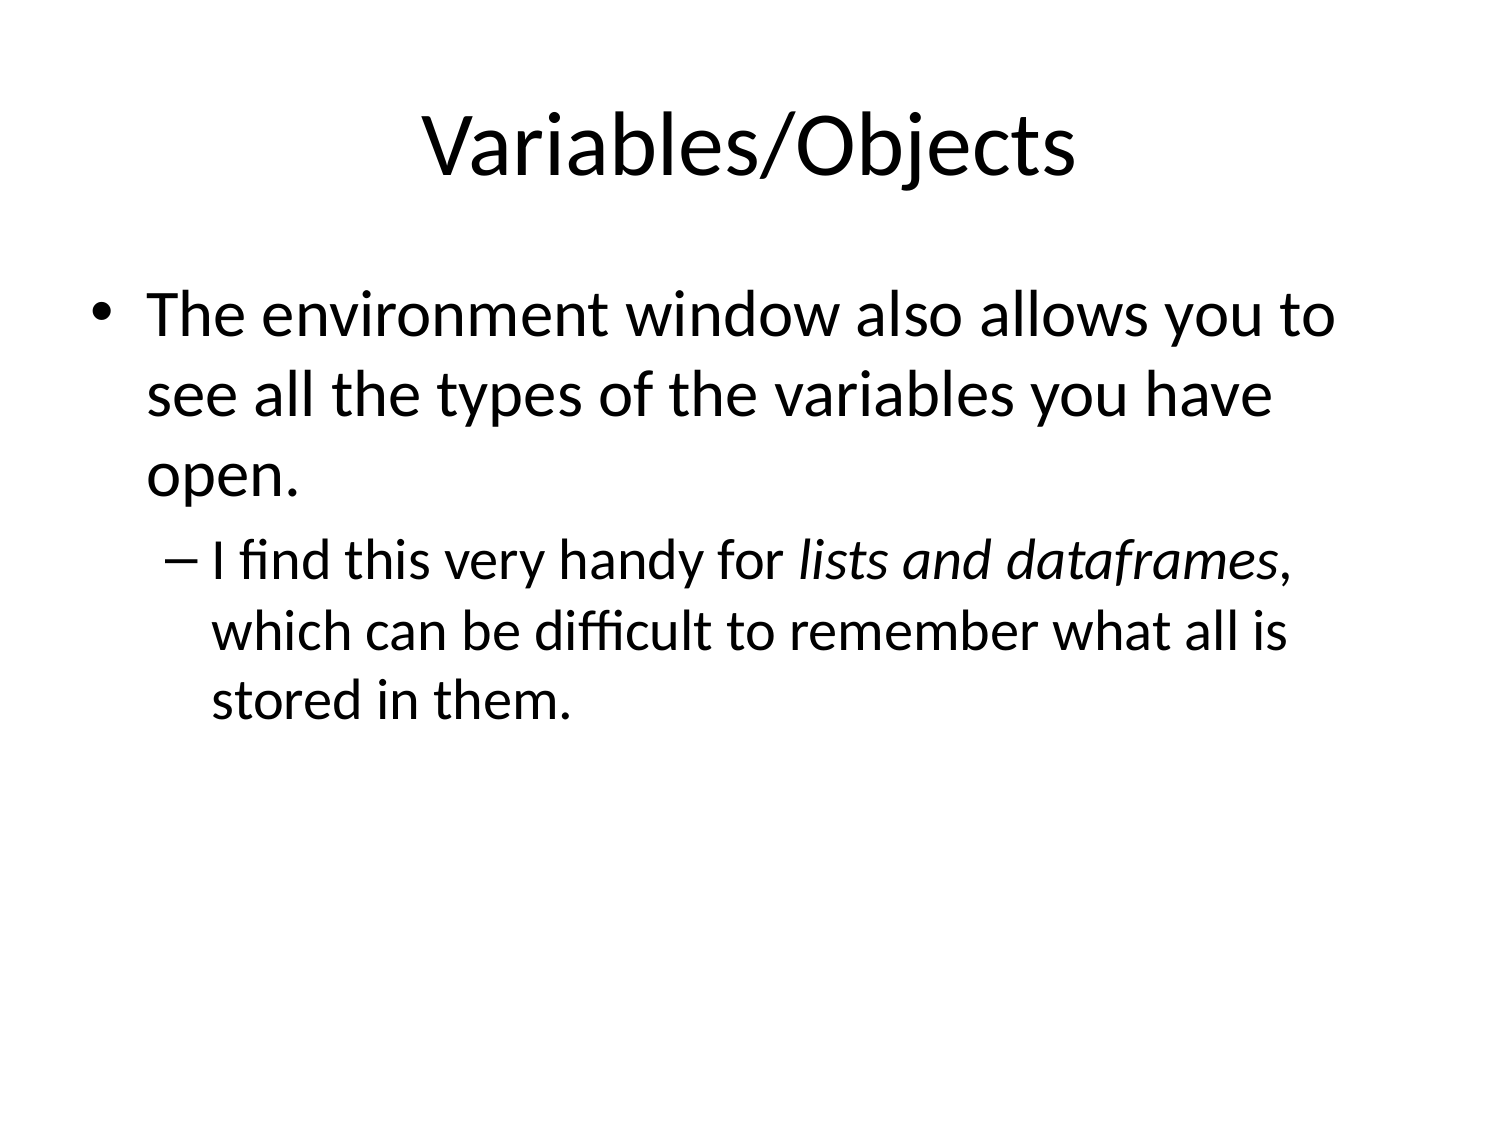

# Variables/Objects
The environment window also allows you to see all the types of the variables you have open.
I find this very handy for lists and dataframes, which can be difficult to remember what all is stored in them.